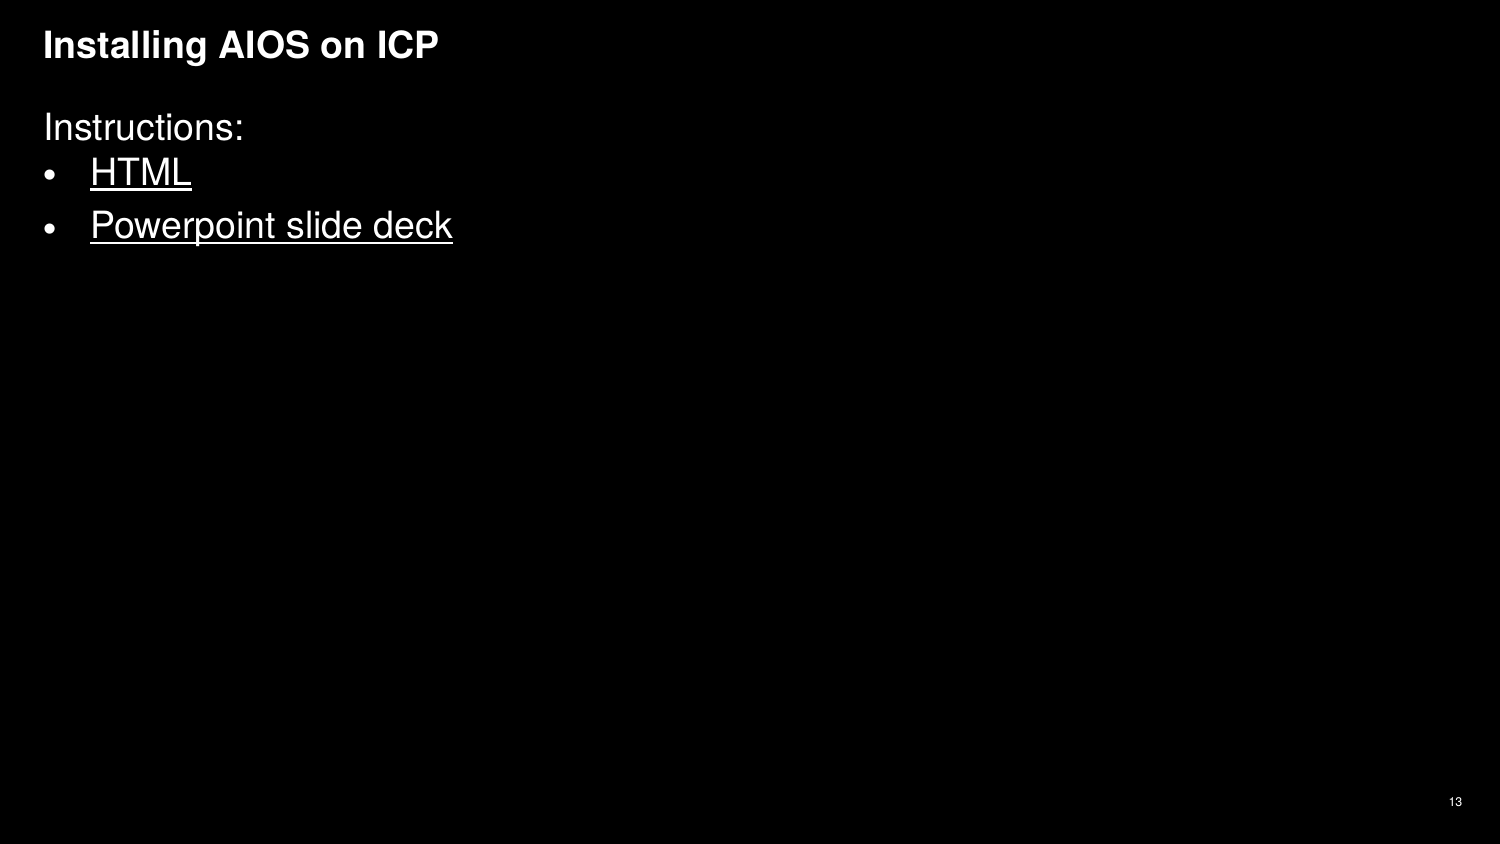

Installing AIOS on ICP
Instructions:
HTML
Powerpoint slide deck
13